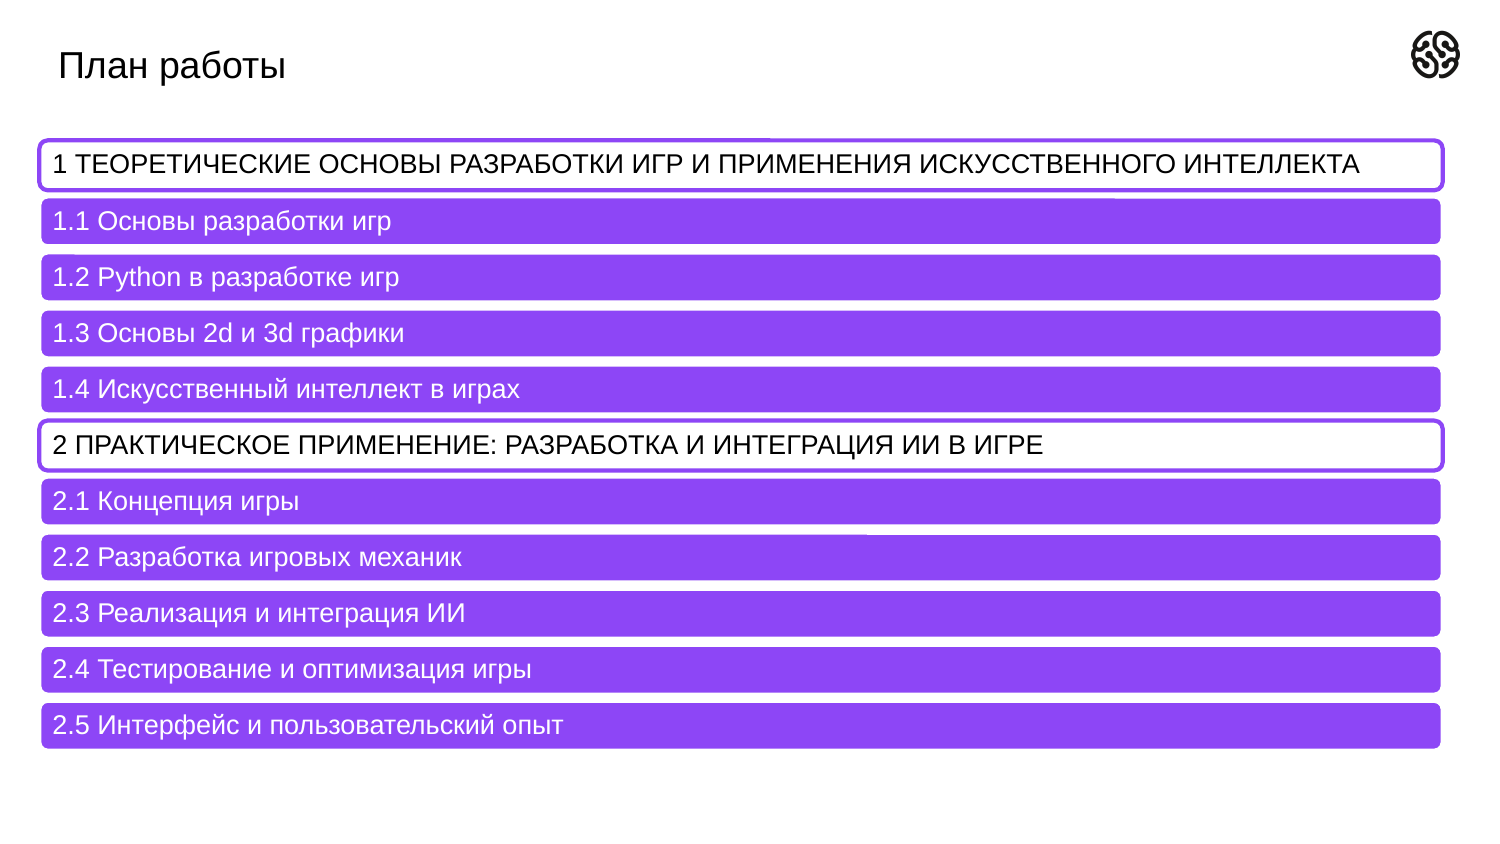

# План работы
1 ТЕОРЕТИЧЕСКИЕ ОСНОВЫ РАЗРАБОТКИ ИГР И ПРИМЕНЕНИЯ ИСКУССТВЕННОГО ИНТЕЛЛЕКТА
1.1 Основы разработки игр
1.2 Рython в разработке игр
1.3 Основы 2d и 3d графики
1.4 Искусственный интеллект в играх
2 ПРАКТИЧЕСКОЕ ПРИМЕНЕНИЕ: РАЗРАБОТКА И ИНТЕГРАЦИЯ ИИ В ИГРЕ
2.1 Концепция игры
2.2 Разработка игровых механик
2.3 Реализация и интеграция ИИ
2.4 Тестирование и оптимизация игры
2.5 Интерфейс и пользовательский опыт